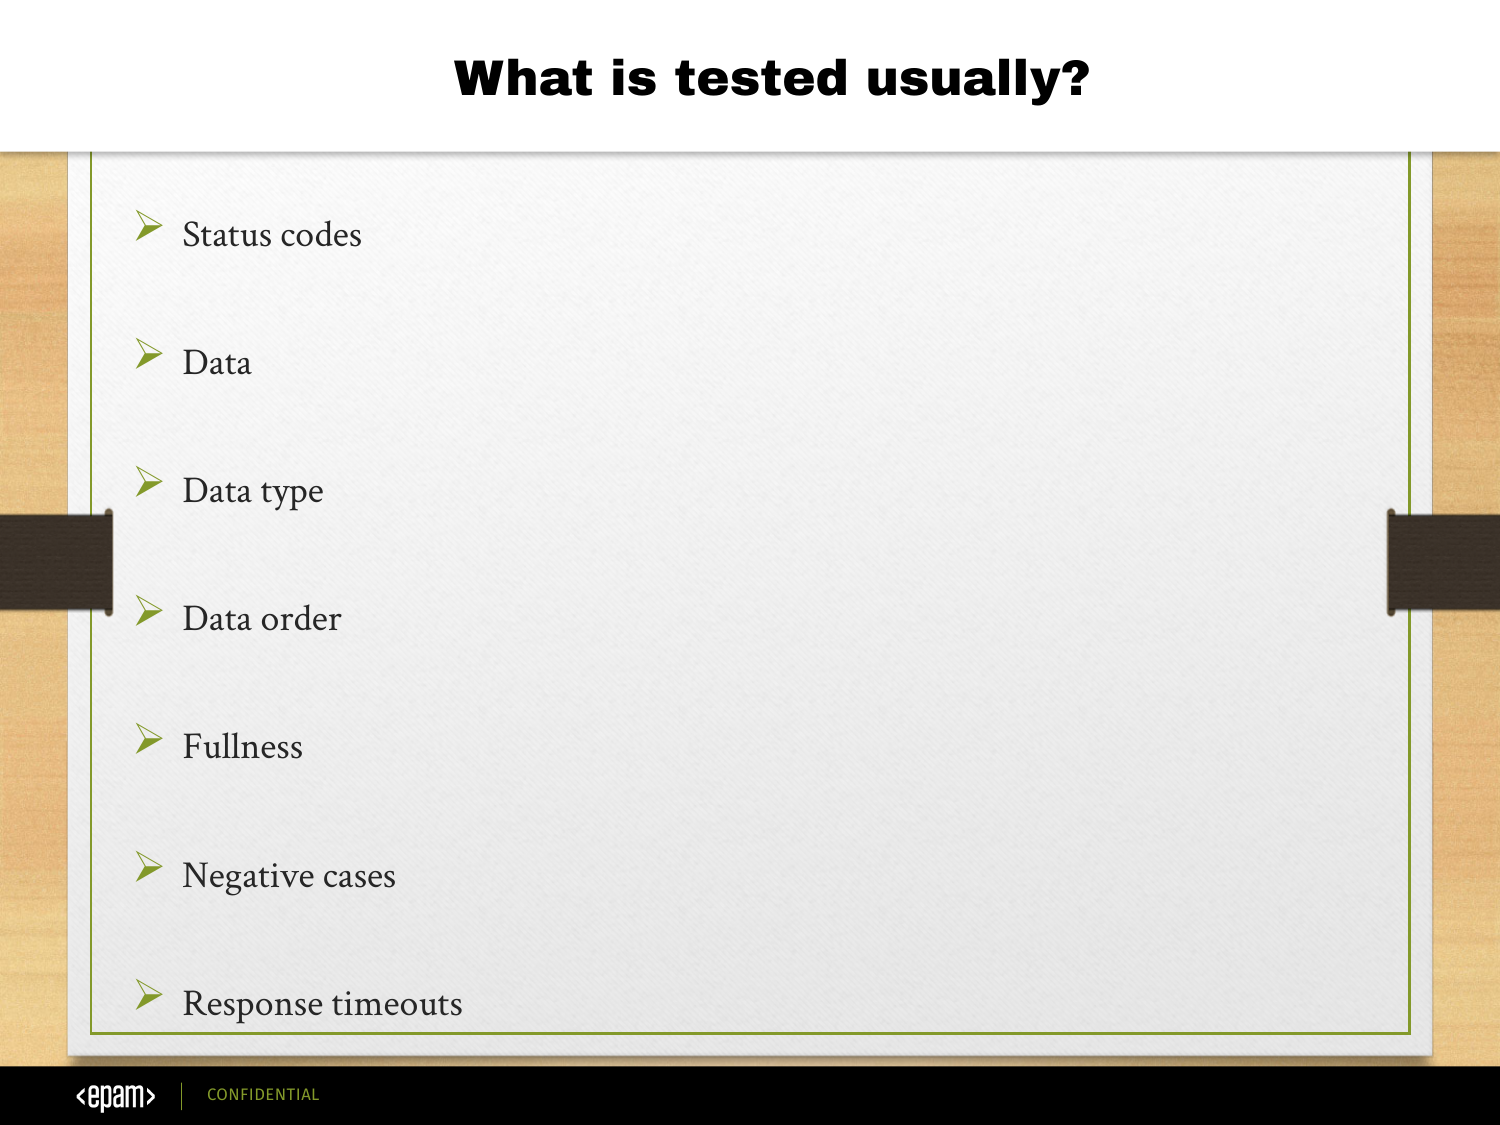

What is tested usually?
Status codes

Data

Data type

Data order

Fullness

Negative cases

Response timeouts